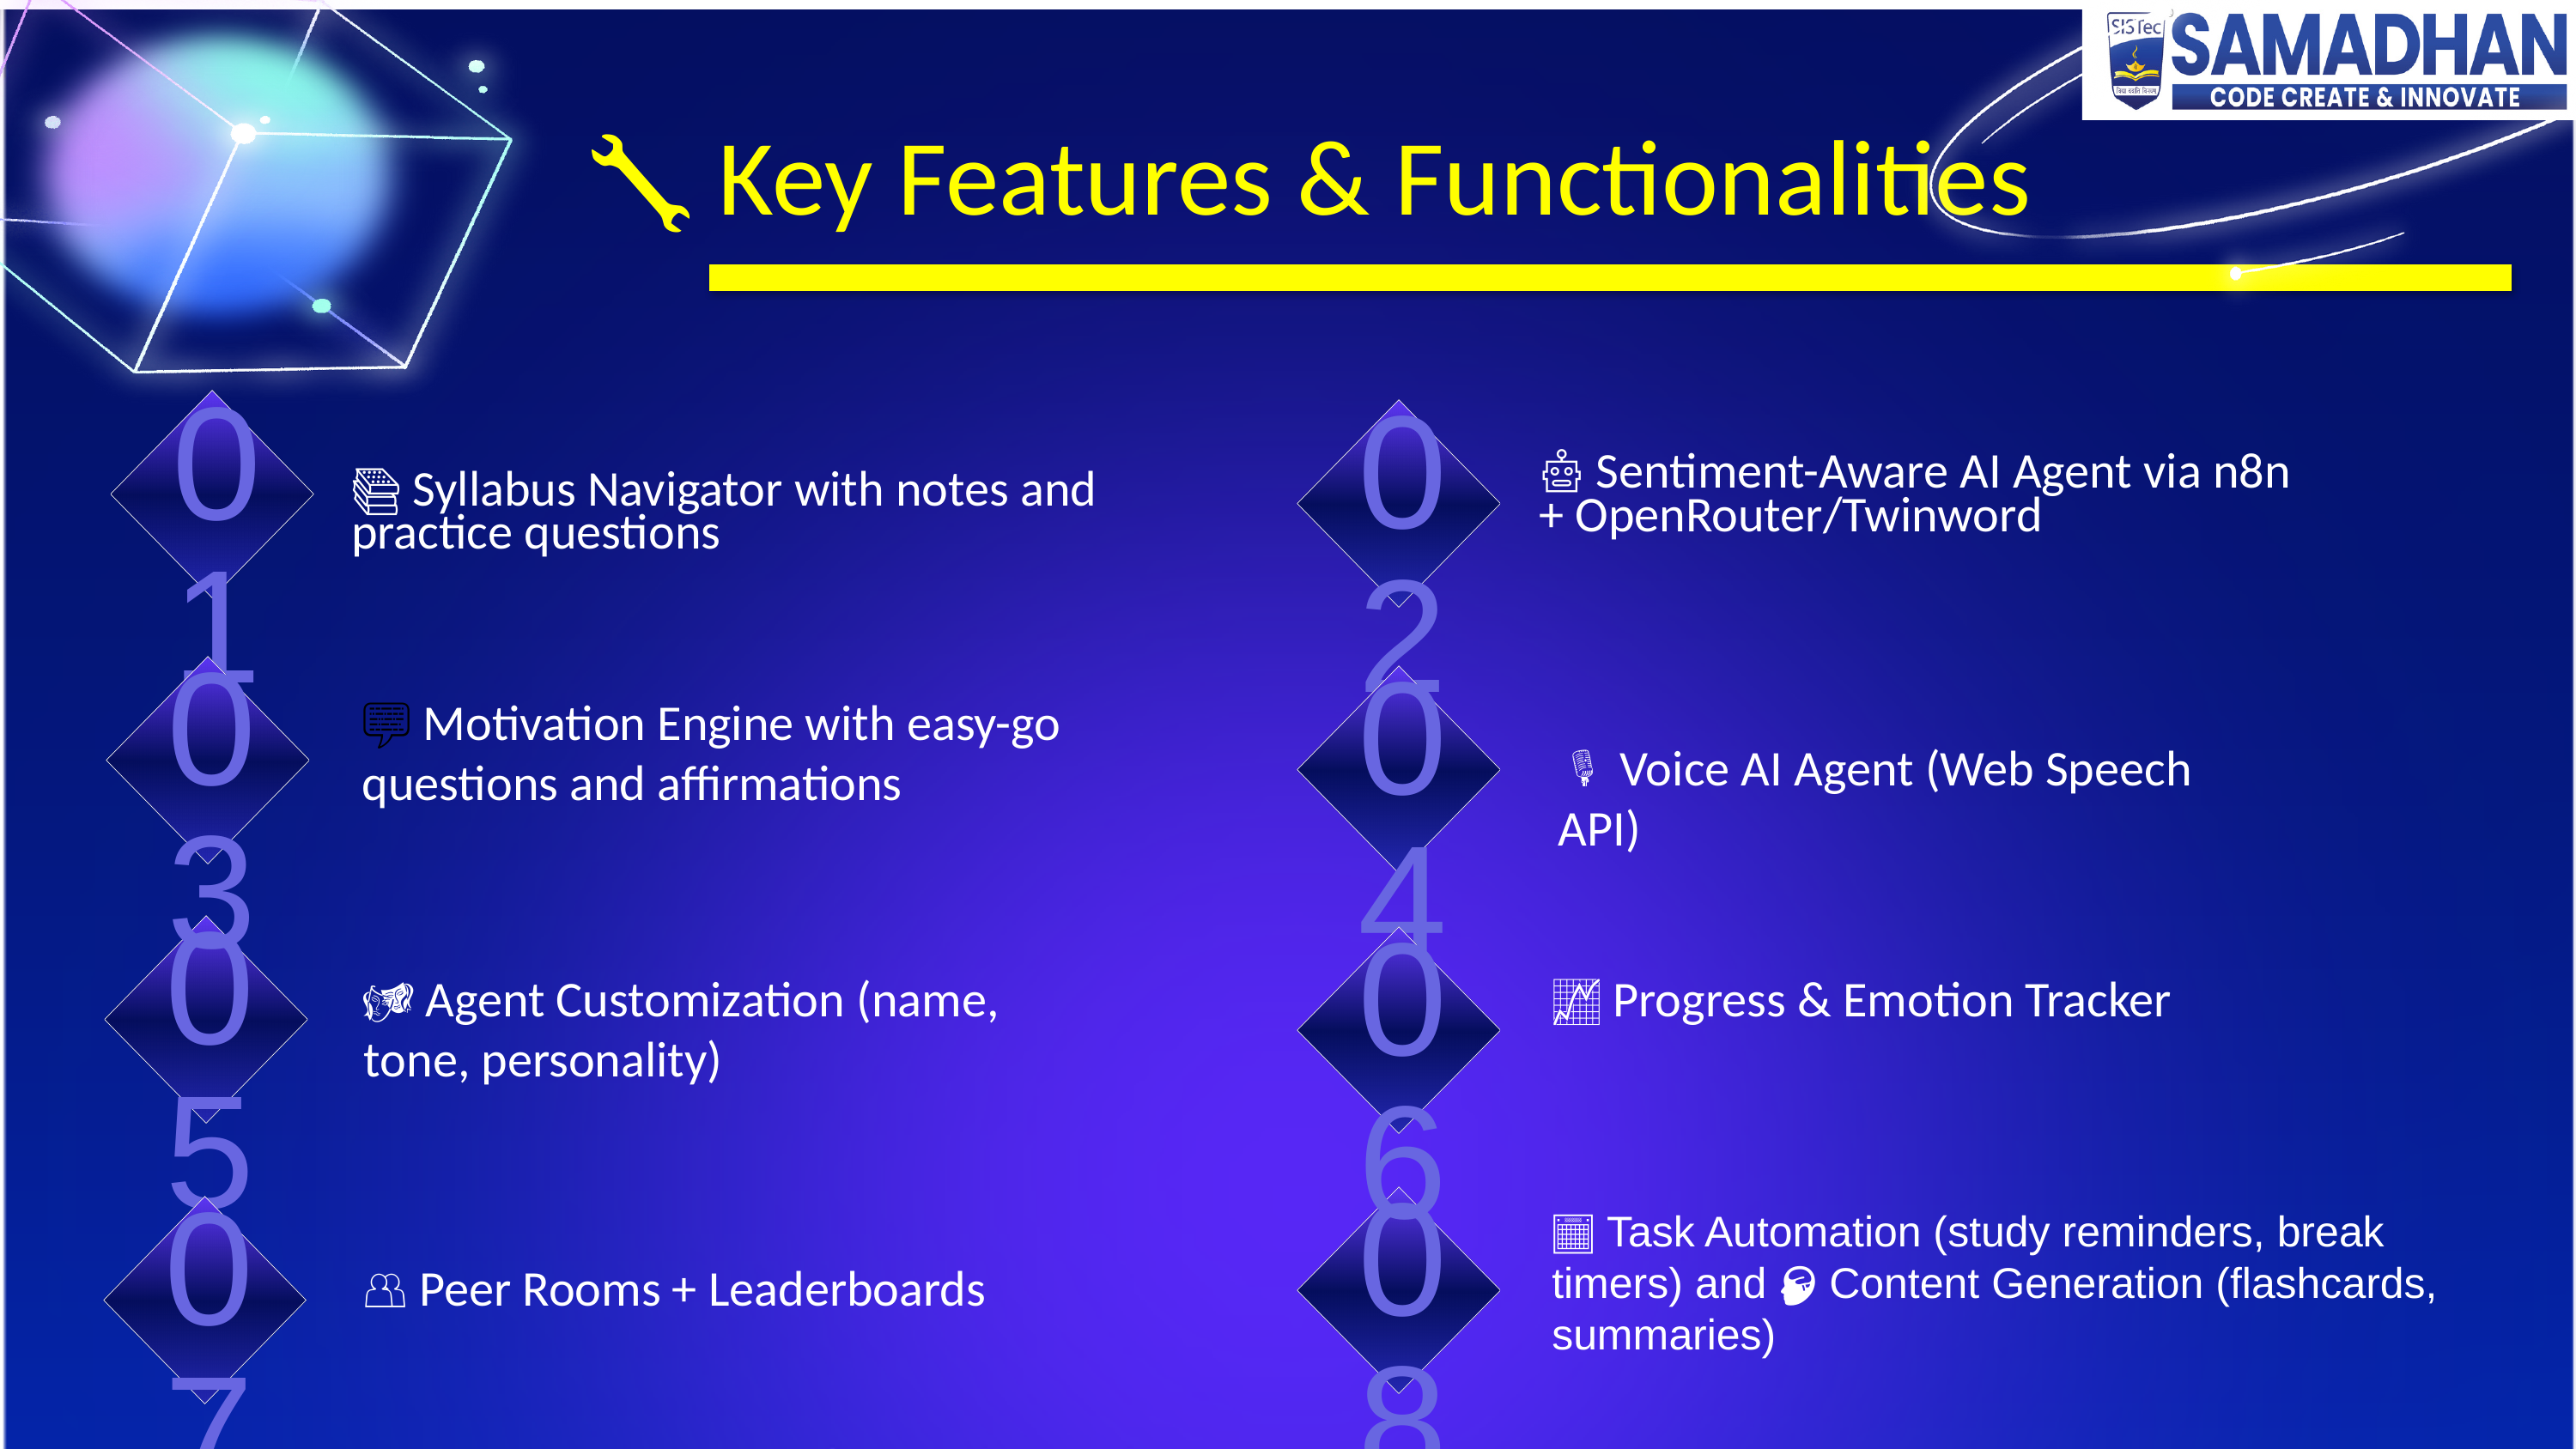

🔧 Key Features & Functionalities
01

02

🤖 Sentiment-Aware AI Agent via n8n + OpenRouter/Twinword
📚 Syllabus Navigator with notes and practice questions
03

04

💬 Motivation Engine with easy-go questions and affirmations
🎙️ Voice AI Agent (Web Speech API)
05

06

🎭 Agent Customization (name, tone, personality)
📈 Progress & Emotion Tracker
08

07

📅 Task Automation (study reminders, break timers) and 🧠 Content Generation (flashcards, summaries)
👥 Peer Rooms + Leaderboards